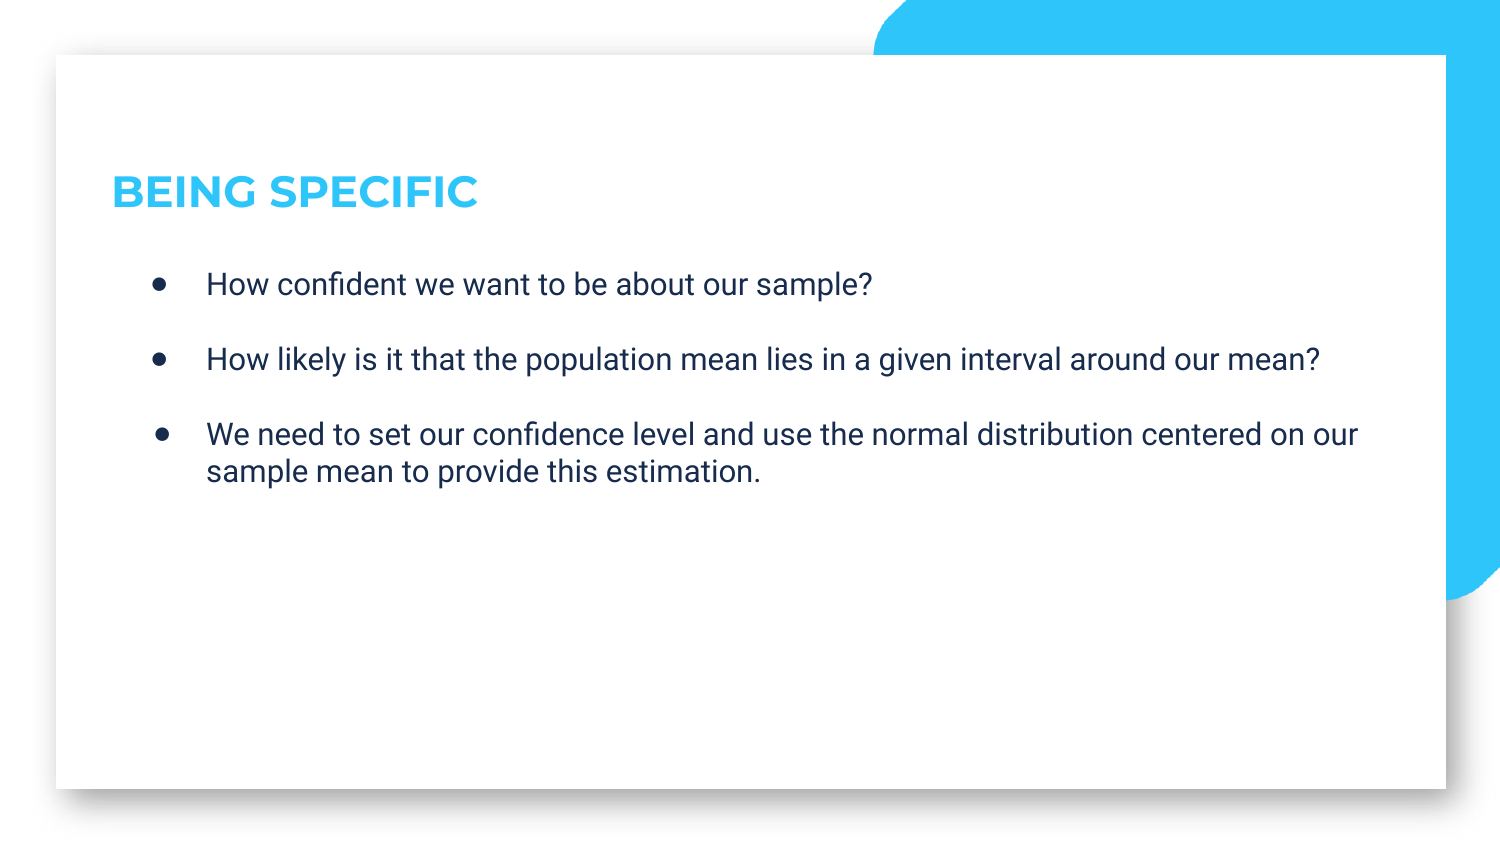

BEING SPECIFIC
How confident we want to be about our sample?

How likely is it that the population mean lies in a given interval around our mean?

We need to set our confidence level and use the normal distribution centered on our sample mean to provide this estimation.